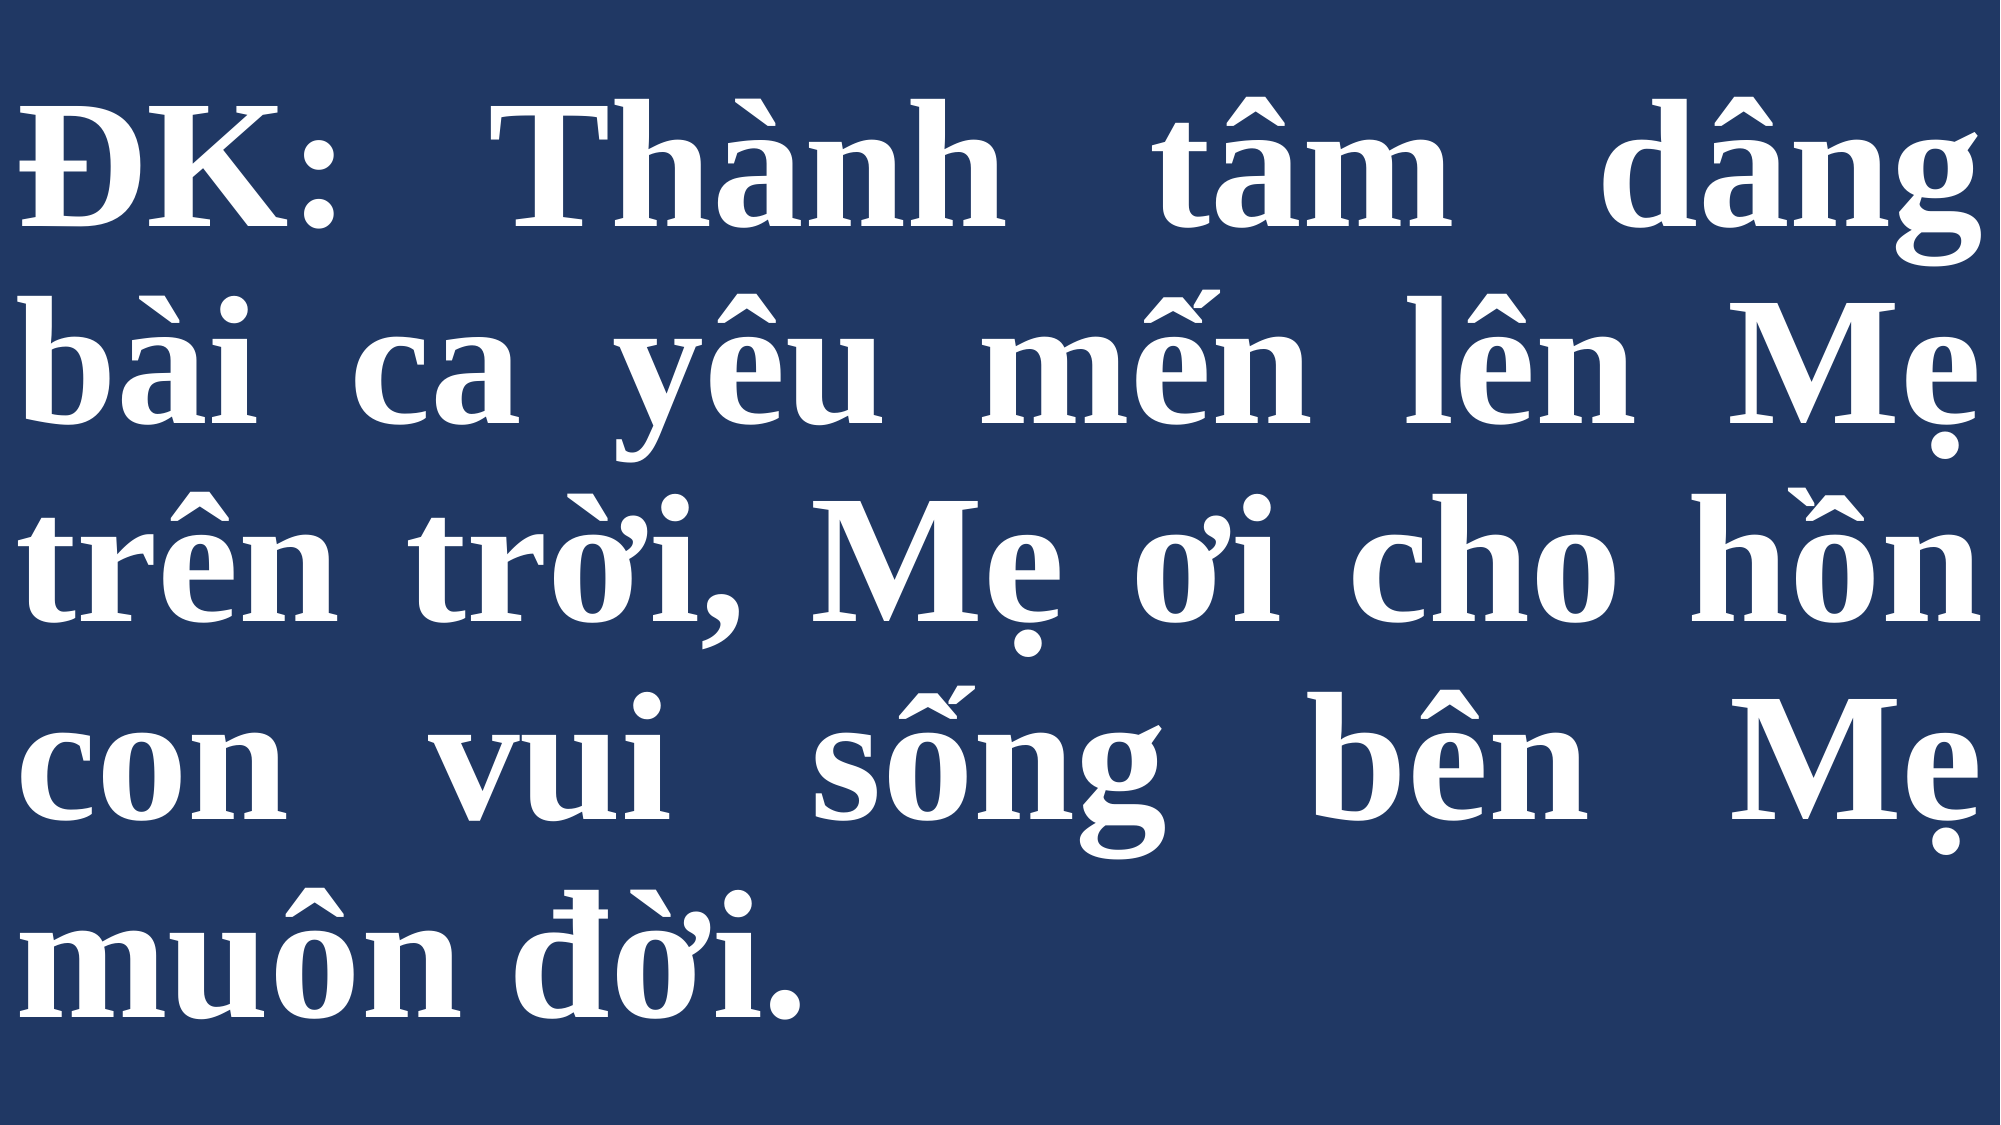

# ĐK: Thành tâm dâng bài ca yêu mến lên Mẹ trên trời, Mẹ ơi cho hồn con vui sống bên Mẹ muôn đời.